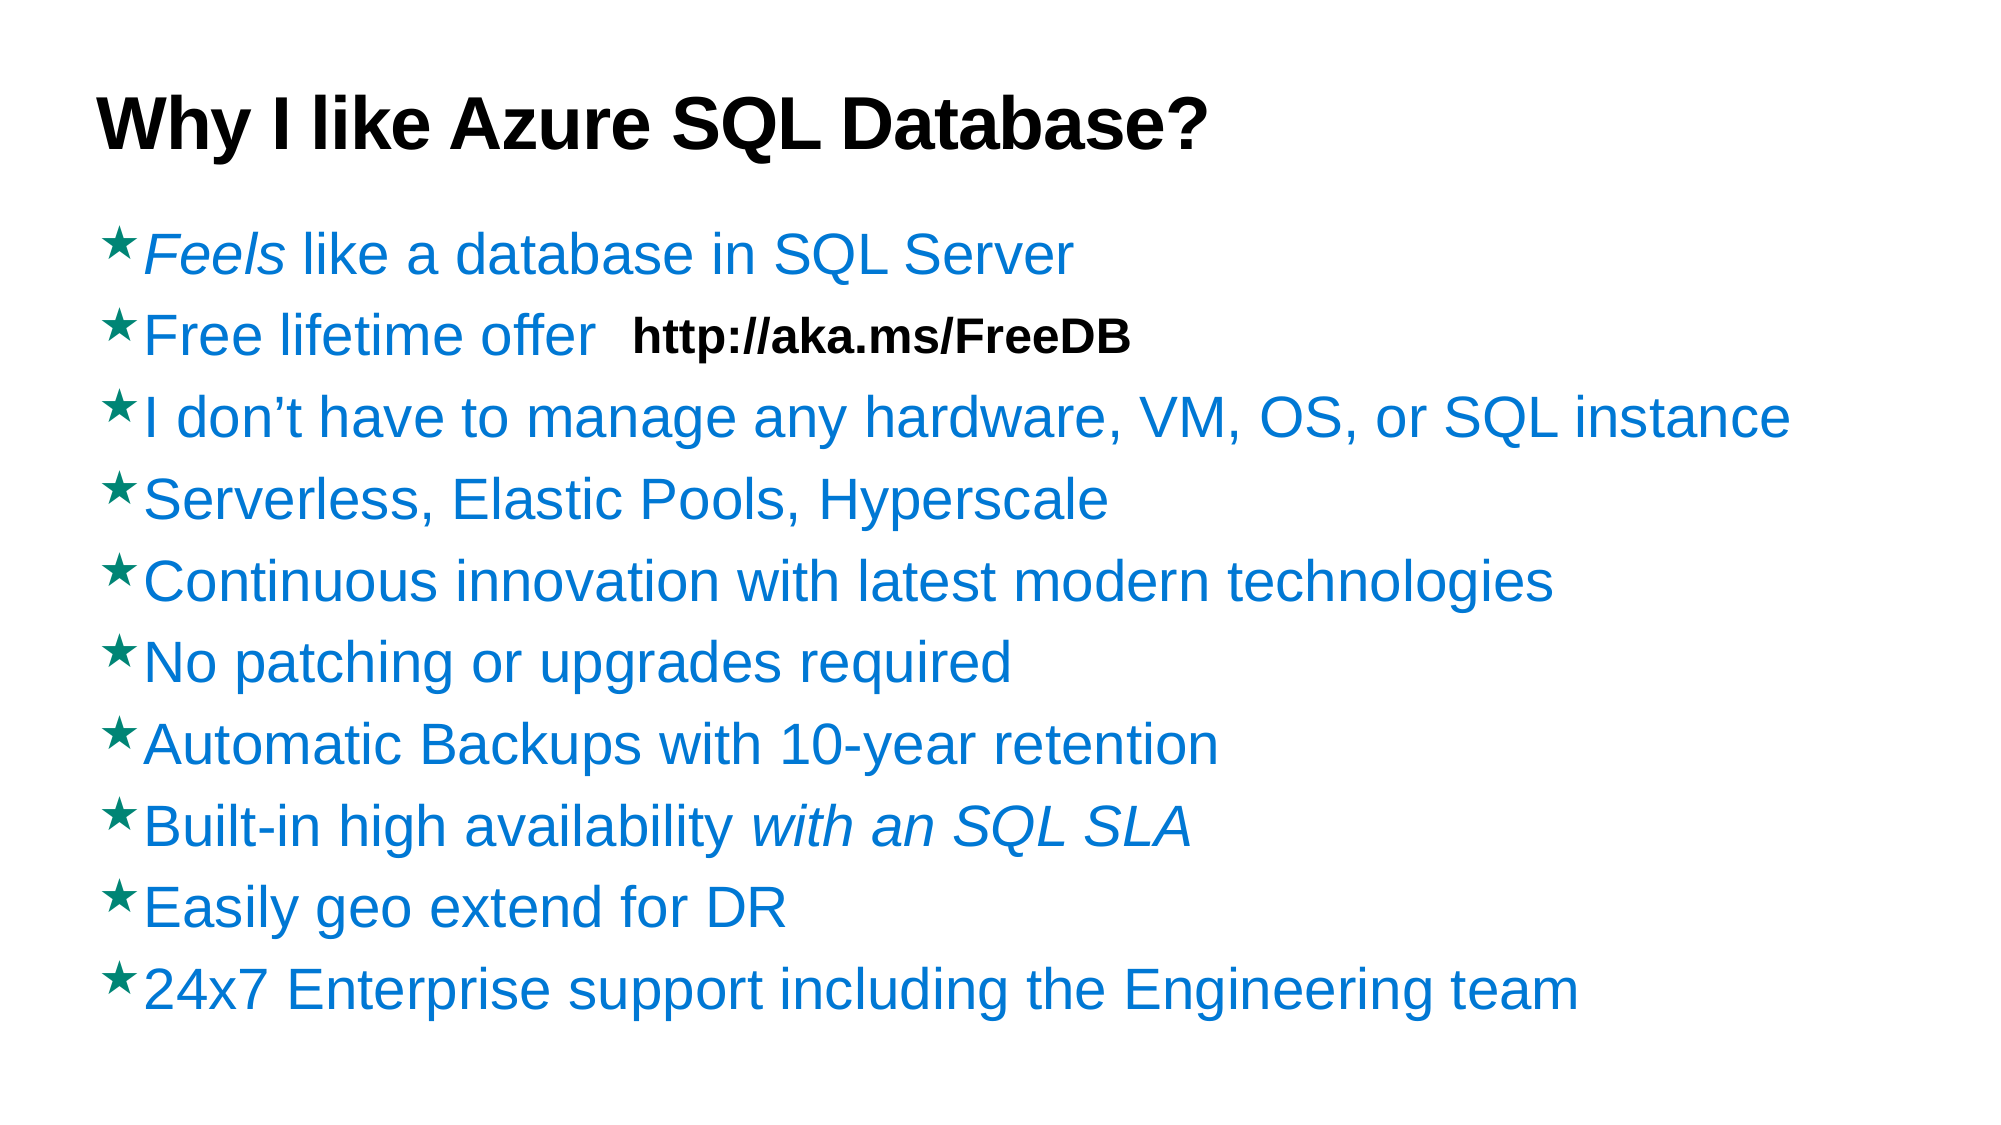

# Why I like Azure SQL Database?
Feels like a database in SQL Server
Free lifetime offer
I don’t have to manage any hardware, VM, OS, or SQL instance
Serverless, Elastic Pools, Hyperscale
Continuous innovation with latest modern technologies
No patching or upgrades required
Automatic Backups with 10-year retention
Built-in high availability with an SQL SLA
Easily geo extend for DR
24x7 Enterprise support including the Engineering team
http://aka.ms/FreeDB